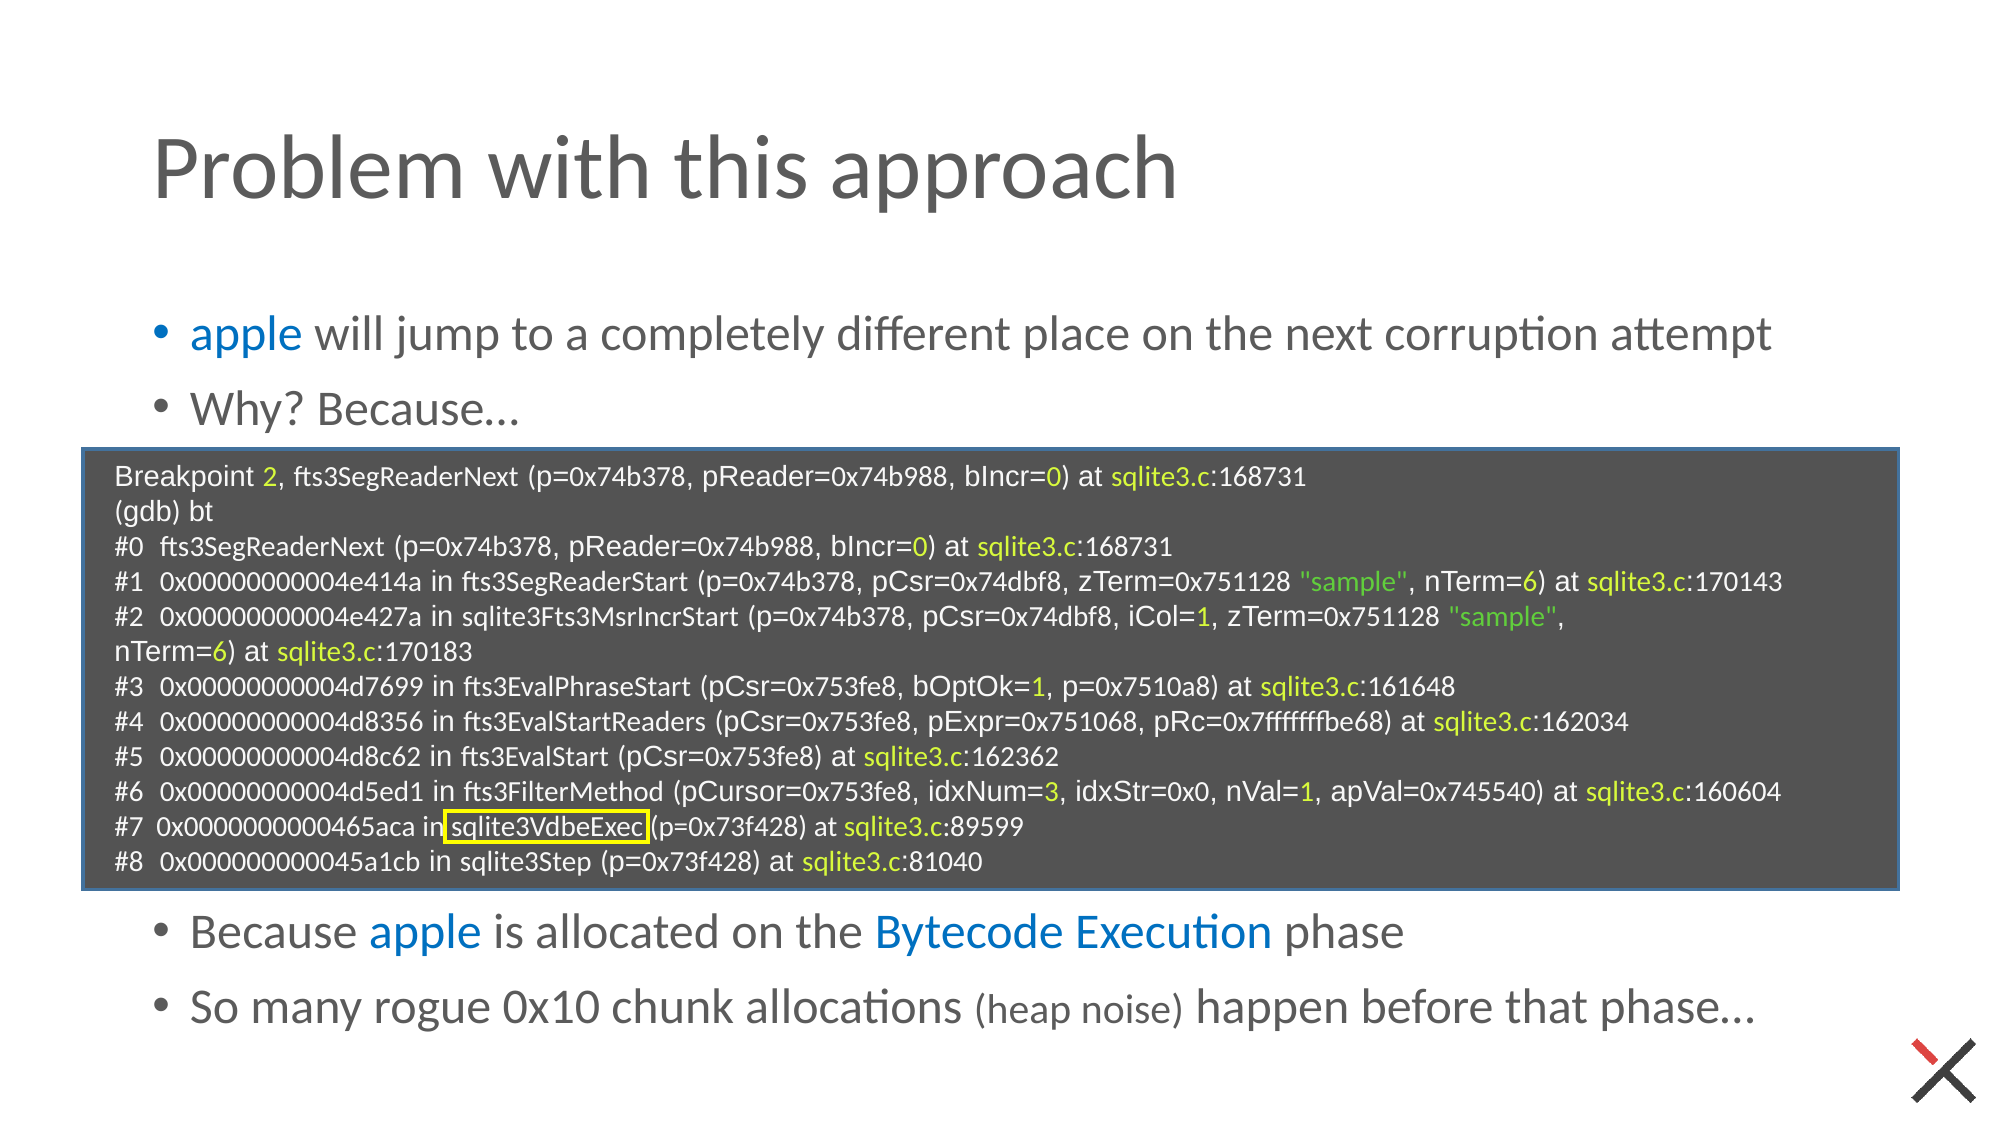

# Problem with this approach
apple will jump to a completely different place on the next corruption attempt
Why? Because…

Because apple is allocated on the Bytecode Execution phase
So many rogue 0x10 chunk allocations (heap noise) happen before that phase…

Breakpoint 2, fts3SegReaderNext (p=0x74b378, pReader=0x74b988, bIncr=0) at sqlite3.c:168731
(gdb) bt
#0  fts3SegReaderNext (p=0x74b378, pReader=0x74b988, bIncr=0) at sqlite3.c:168731
#1  0x00000000004e414a in fts3SegReaderStart (p=0x74b378, pCsr=0x74dbf8, zTerm=0x751128 "sample", nTerm=6) at sqlite3.c:170143
#2  0x00000000004e427a in sqlite3Fts3MsrIncrStart (p=0x74b378, pCsr=0x74dbf8, iCol=1, zTerm=0x751128 "sample", nTerm=6) at sqlite3.c:170183
#3  0x00000000004d7699 in fts3EvalPhraseStart (pCsr=0x753fe8, bOptOk=1, p=0x7510a8) at sqlite3.c:161648
#4  0x00000000004d8356 in fts3EvalStartReaders (pCsr=0x753fe8, pExpr=0x751068, pRc=0x7fffffffbe68) at sqlite3.c:162034
#5  0x00000000004d8c62 in fts3EvalStart (pCsr=0x753fe8) at sqlite3.c:162362
#6  0x00000000004d5ed1 in fts3FilterMethod (pCursor=0x753fe8, idxNum=3, idxStr=0x0, nVal=1, apVal=0x745540) at sqlite3.c:160604
#7  0x0000000000465aca in sqlite3VdbeExec (p=0x73f428) at sqlite3.c:89599
#8  0x000000000045a1cb in sqlite3Step (p=0x73f428) at sqlite3.c:81040